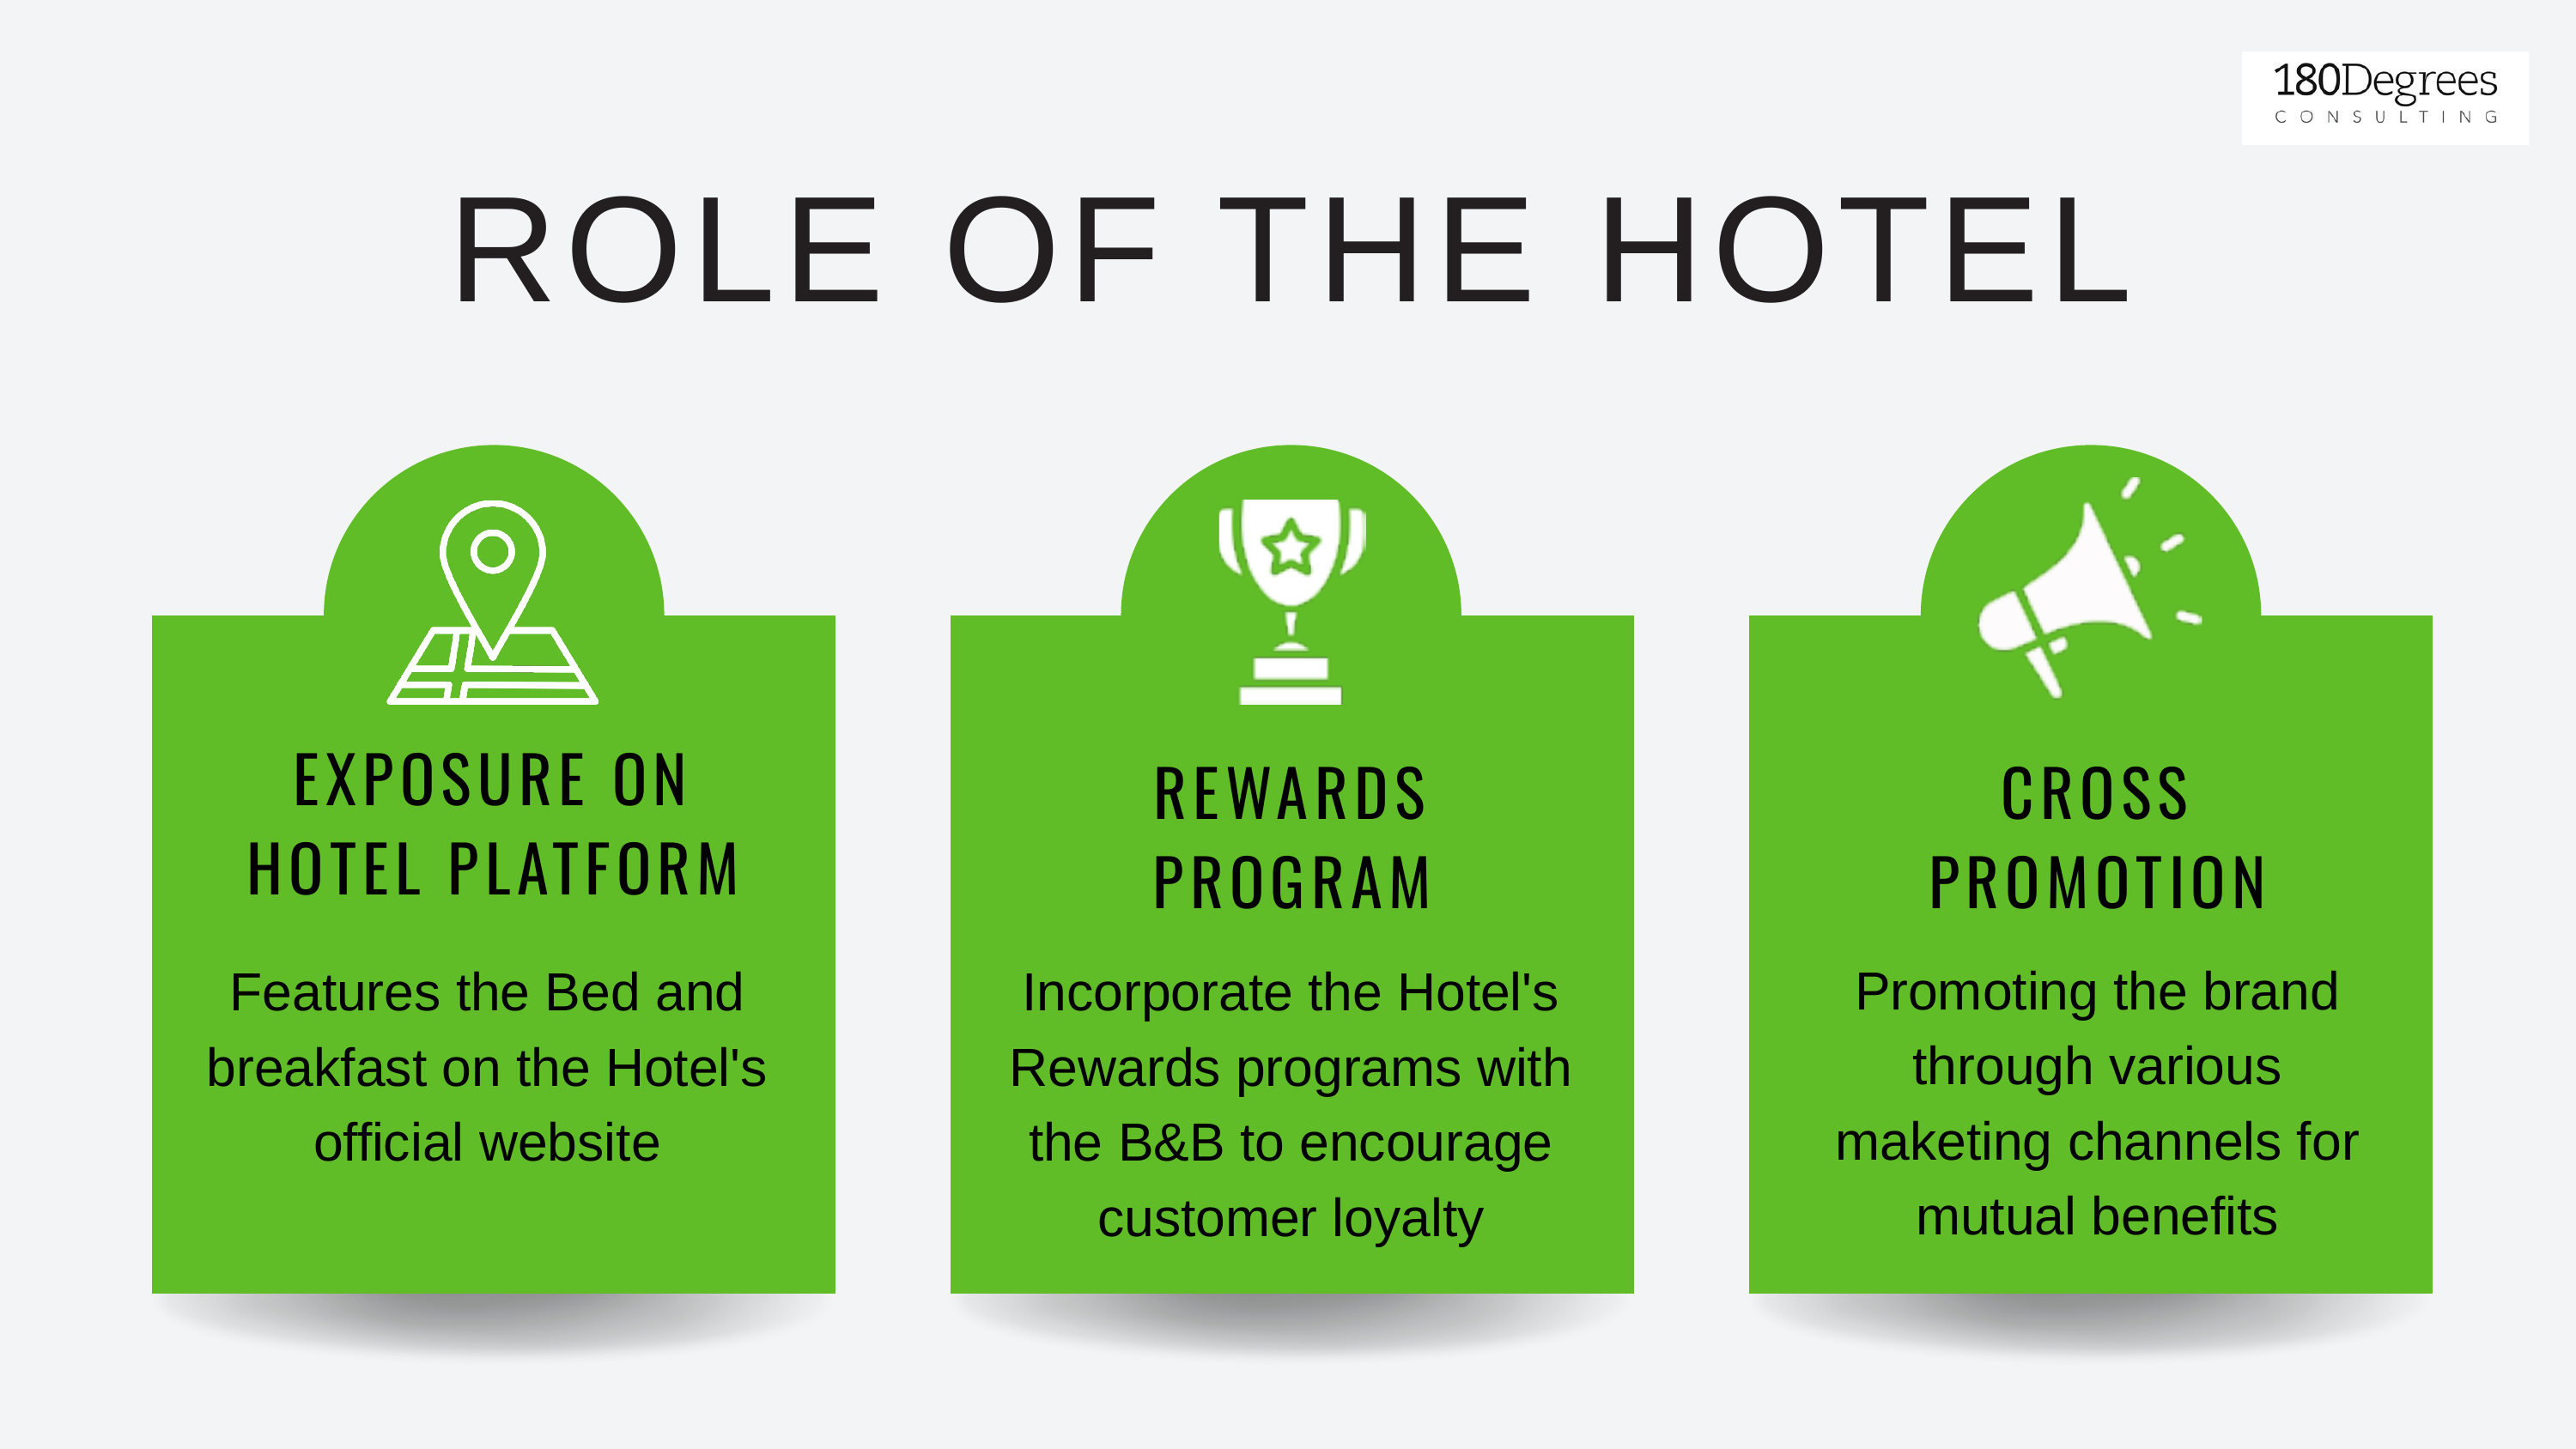

ROLE OF THE HOTEL

EXPOSURE ON HOTEL PLATFORM
REWARDS PROGRAM
CROSS PROMOTION
Promoting the brand through various maketing channels for mutual benefits
Features the Bed and breakfast on the Hotel's official website
Incorporate the Hotel's Rewards programs with the B&B to encourage customer loyalty